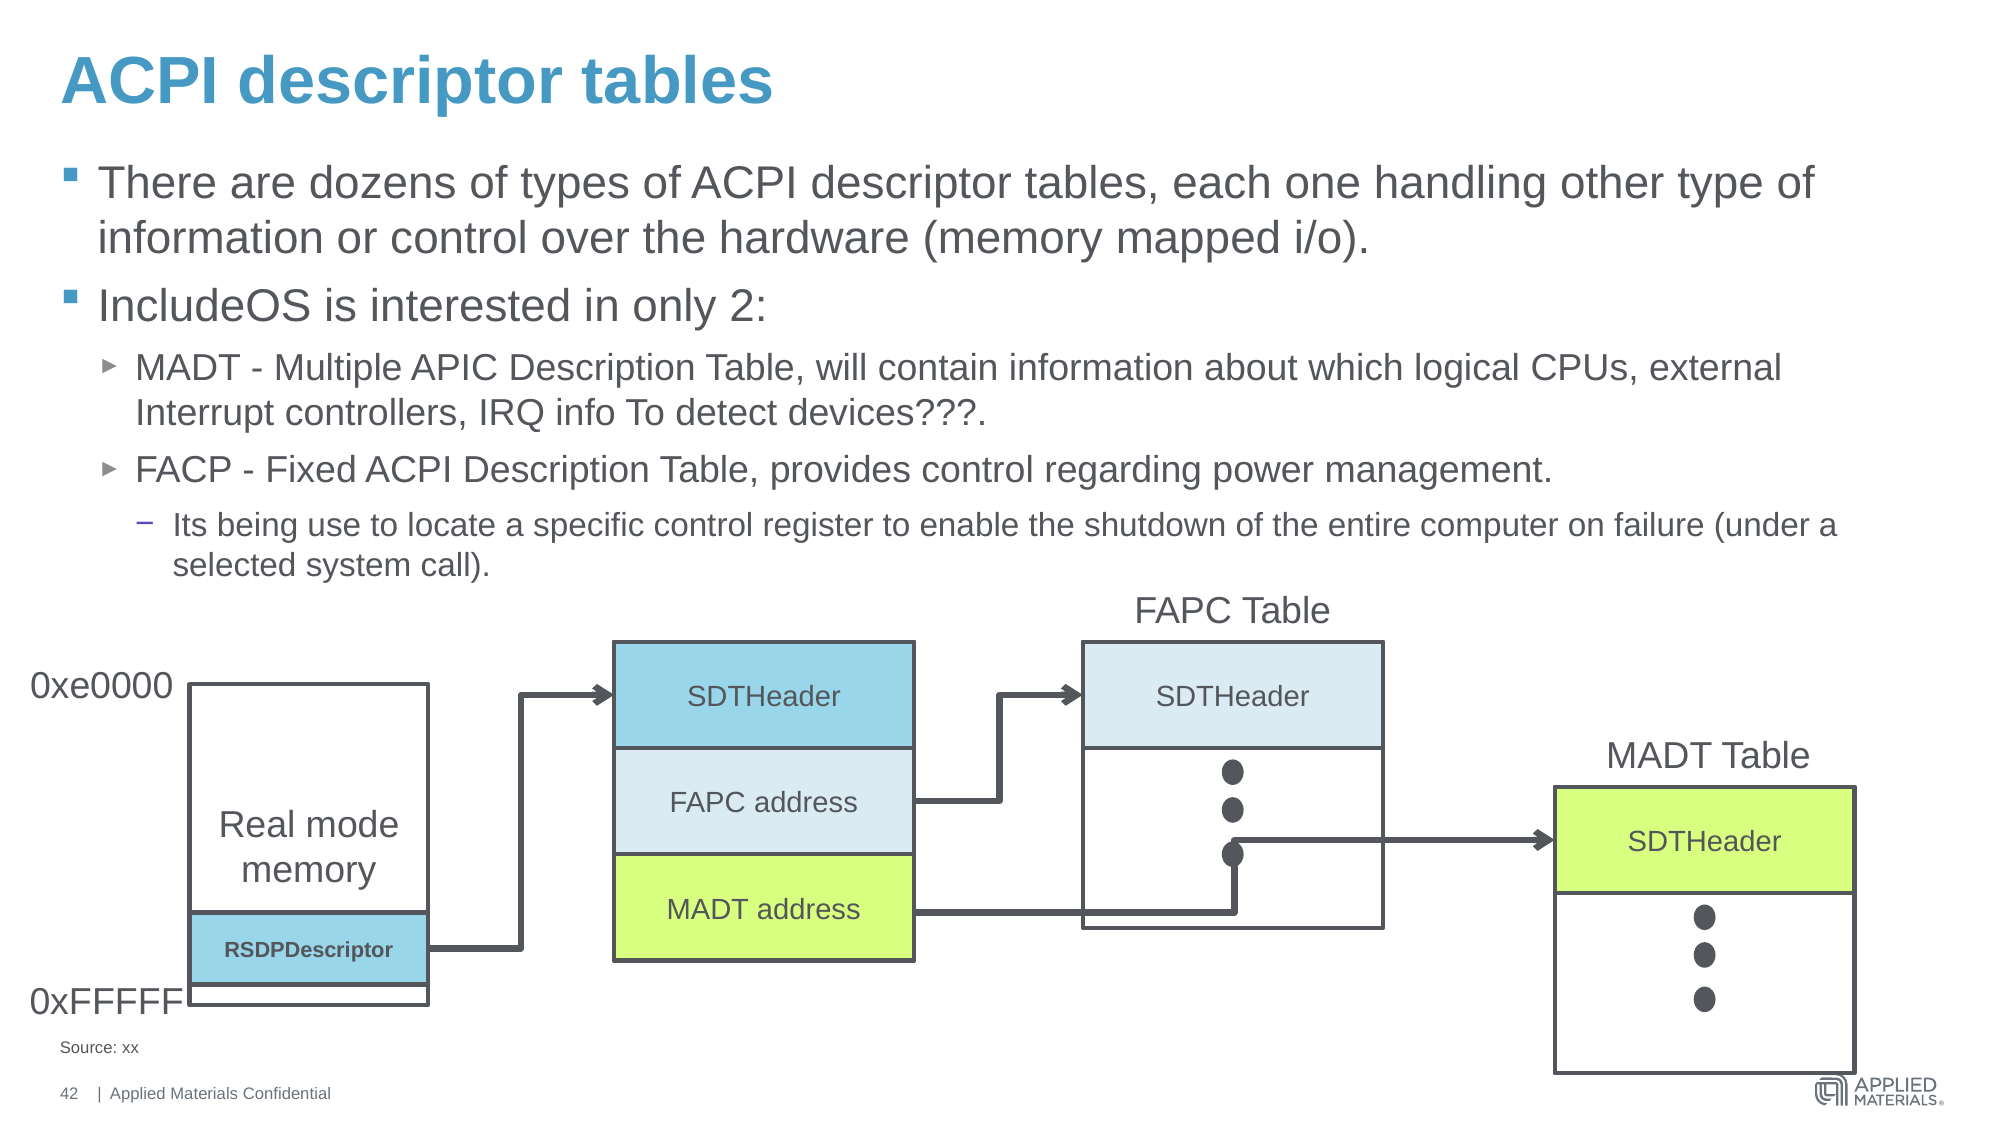

# ACPI descriptor tables
There are dozens of types of ACPI descriptor tables, each one handling other type of information or control over the hardware (memory mapped i/o).
IncludeOS is interested in only 2:
MADT - Multiple APIC Description Table, will contain information about which logical CPUs, external Interrupt controllers, IRQ info To detect devices???.
FACP - Fixed ACPI Description Table, provides control regarding power management.
Its being use to locate a specific control register to enable the shutdown of the entire computer on failure (under a selected system call).

FAPC Table
SDTHeader

SDTHeader

0xe0000
Real mode memory
MADT Table
FAPC address

SDTHeader

MADT address

RSDPDescriptor

0xFFFFF

Source: xx
42